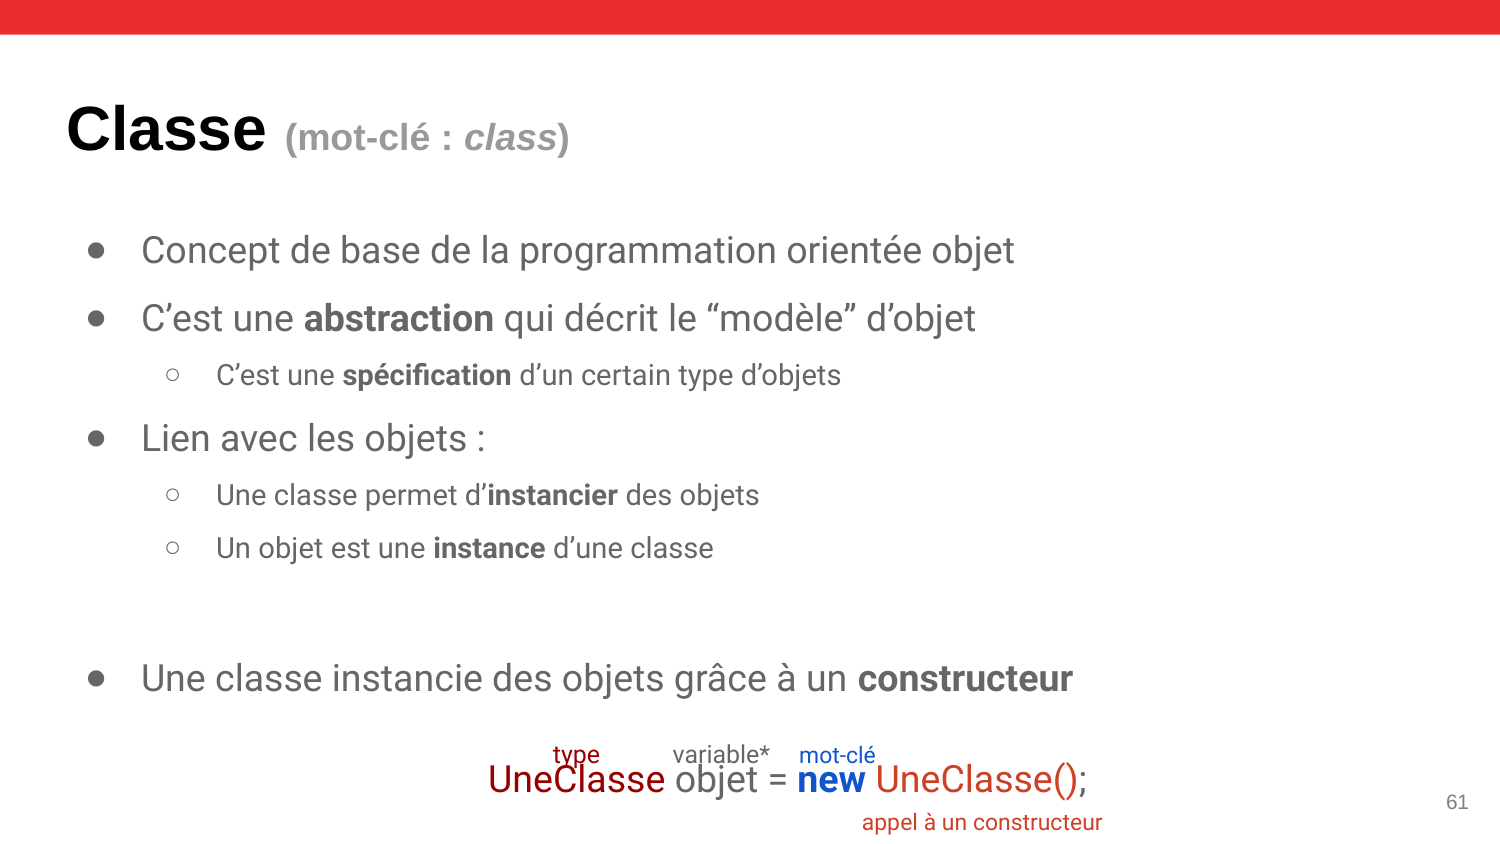

# Classe (mot-clé : class)
Concept de base de la programmation orientée objet
C’est une abstraction qui décrit le “modèle” d’objet
C’est une spécification d’un certain type d’objets
Lien avec les objets :
Une classe permet d’instancier des objets
Un objet est une instance d’une classe

Une classe instancie des objets grâce à un constructeur
UneClasse objet = new UneClasse();

 type          variable*    mot-clé
61
appel à un constructeur